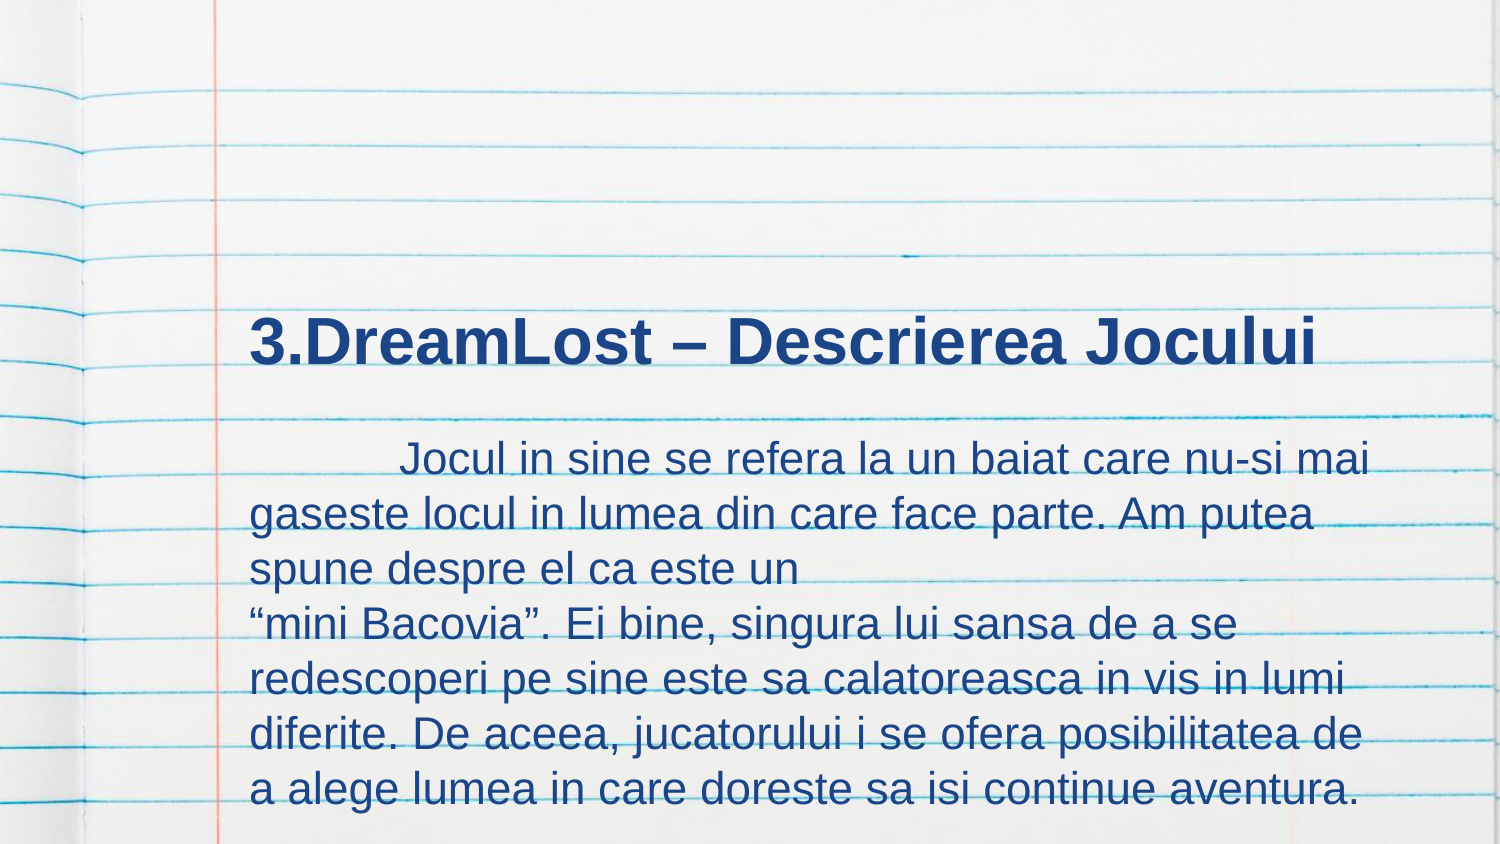

# 3.DreamLost – Descrierea Jocului

	Jocul in sine se refera la un baiat care nu-si mai gaseste locul in lumea din care face parte. Am putea spune despre el ca este un
“mini Bacovia”. Ei bine, singura lui sansa de a se redescoperi pe sine este sa calatoreasca in vis in lumi diferite. De aceea, jucatorului i se ofera posibilitatea de a alege lumea in care doreste sa isi continue aventura.